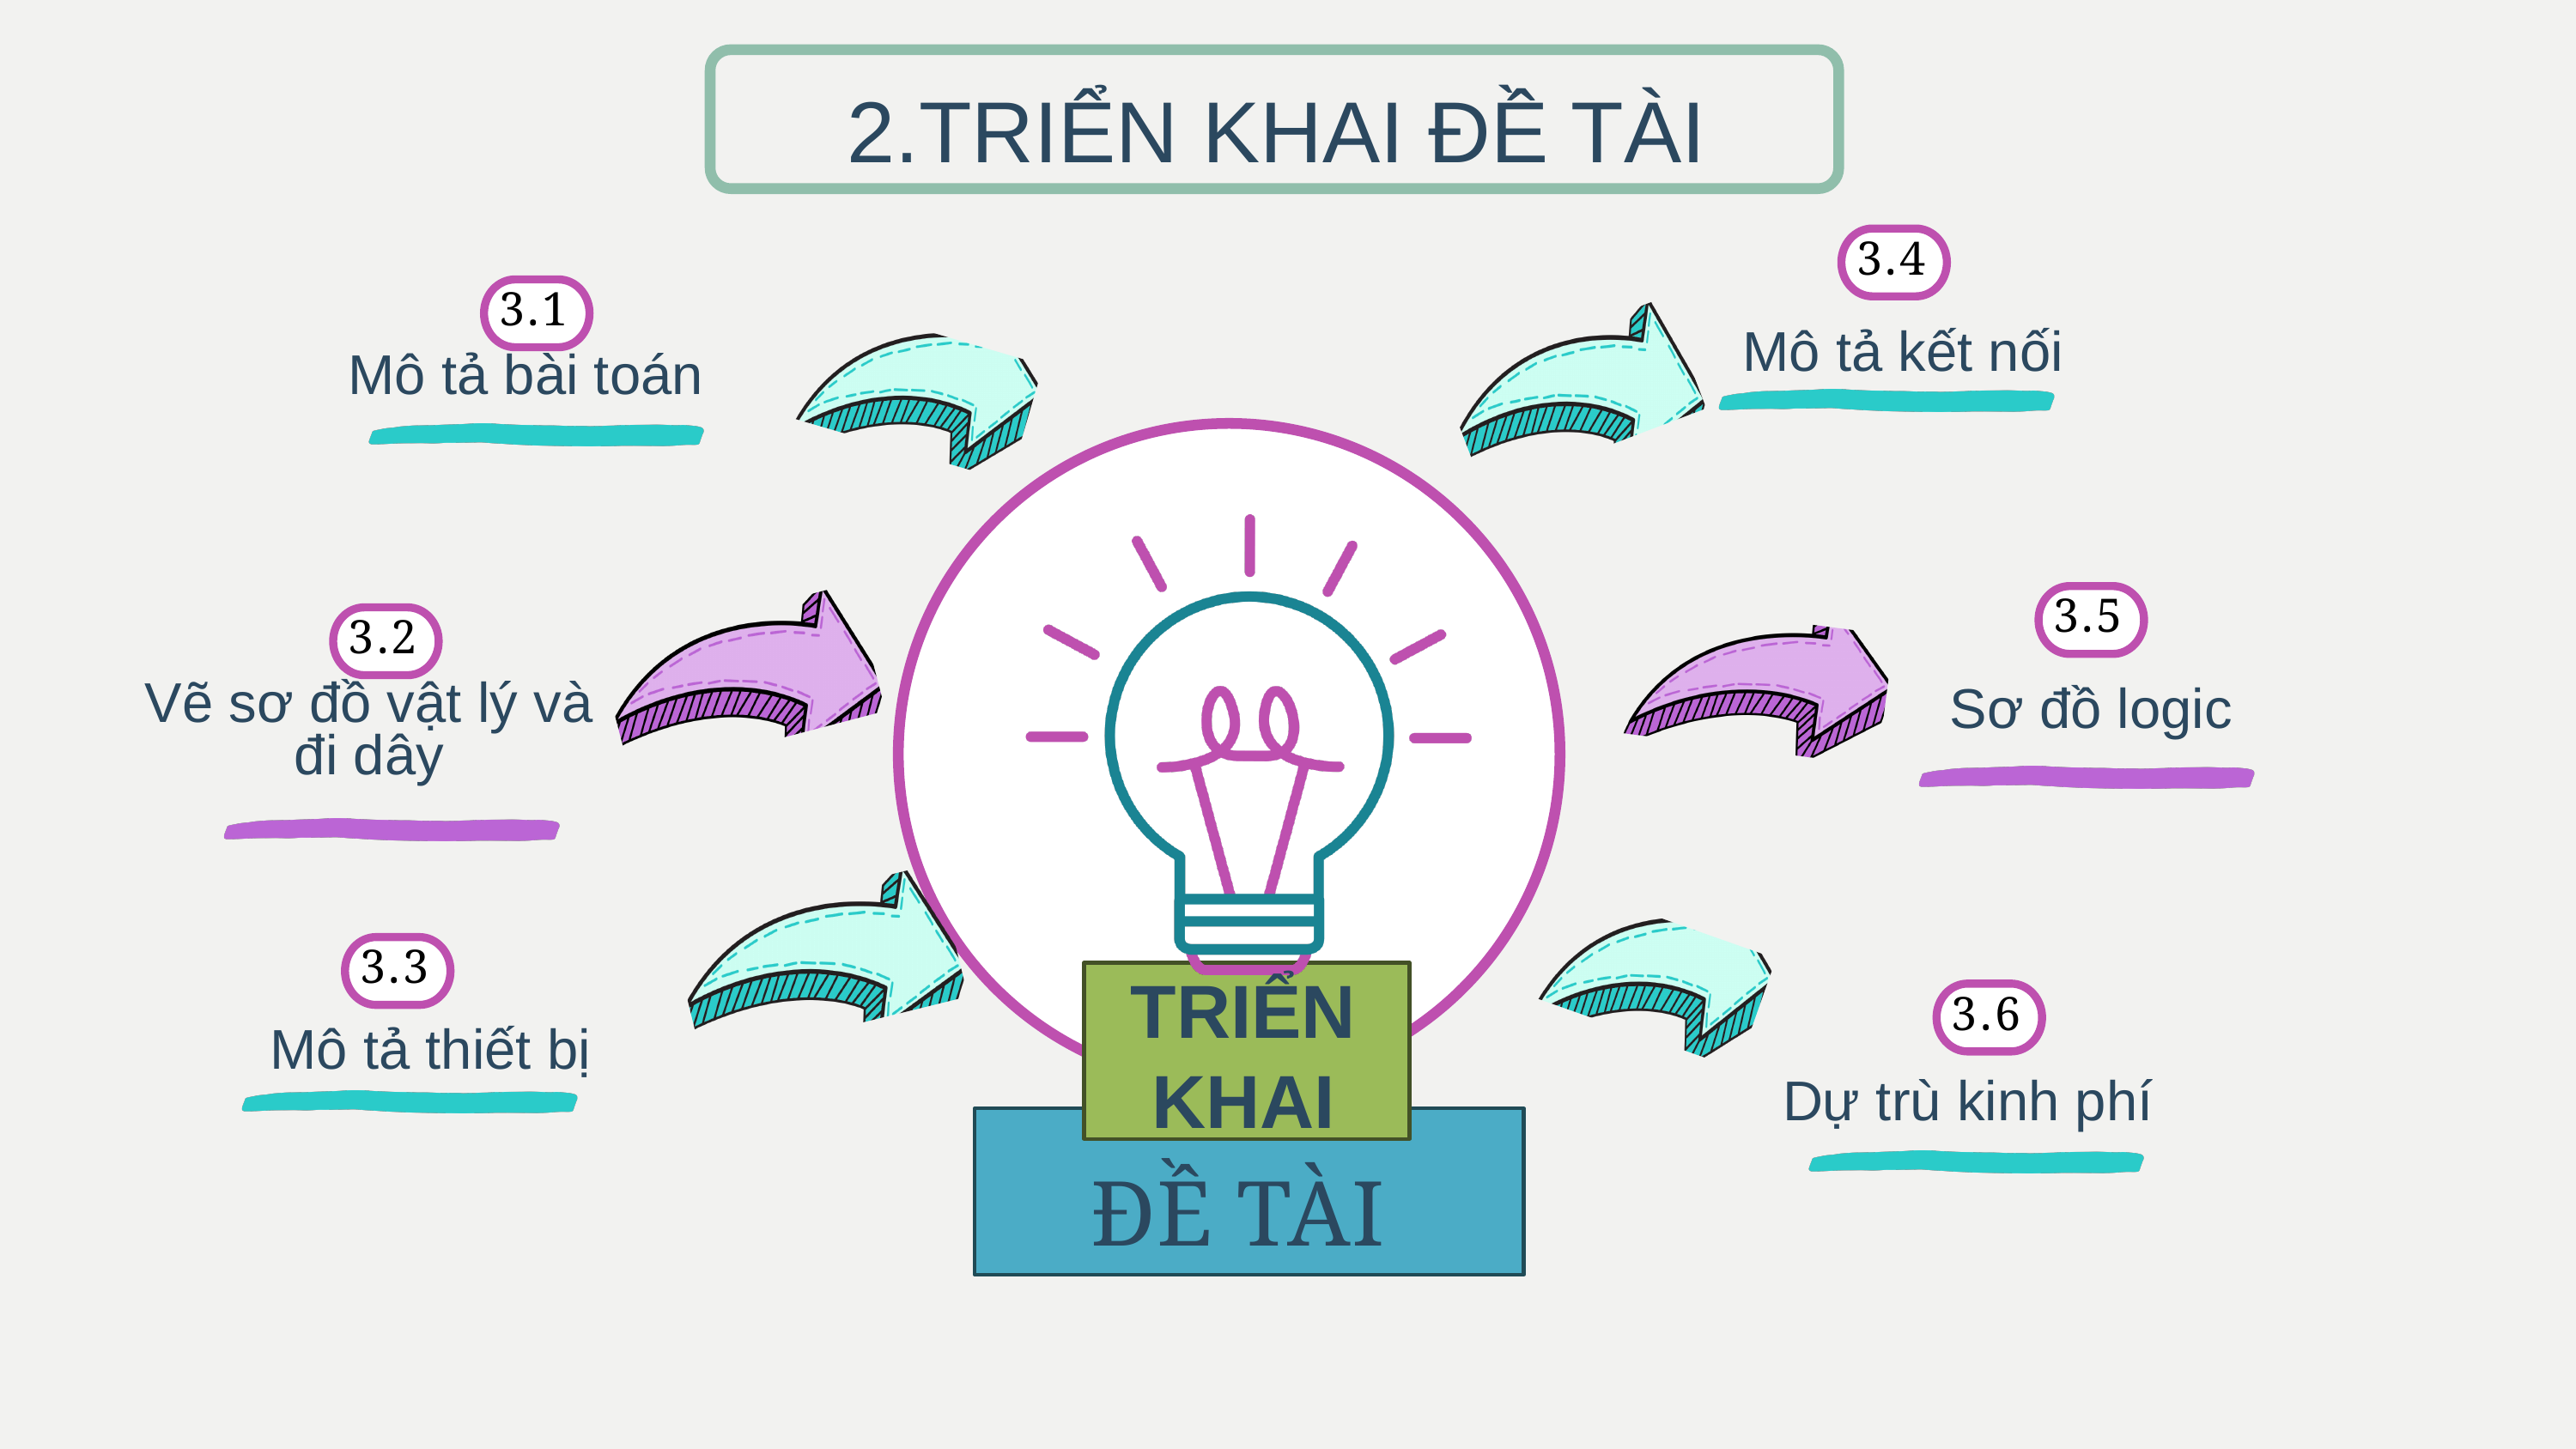

2.TRIỂN KHAI ĐỀ TÀI

3.4
Mô tả kết nối

3.1
Mô tả bài toán

3.5
Sơ đồ logic

3.2
Vẽ sơ đồ vật lý và đi dây

3.3
Mô tả thiết bị

TRIỂN KHAI

3.6
Dự trù kinh phí

ĐỀ TÀI